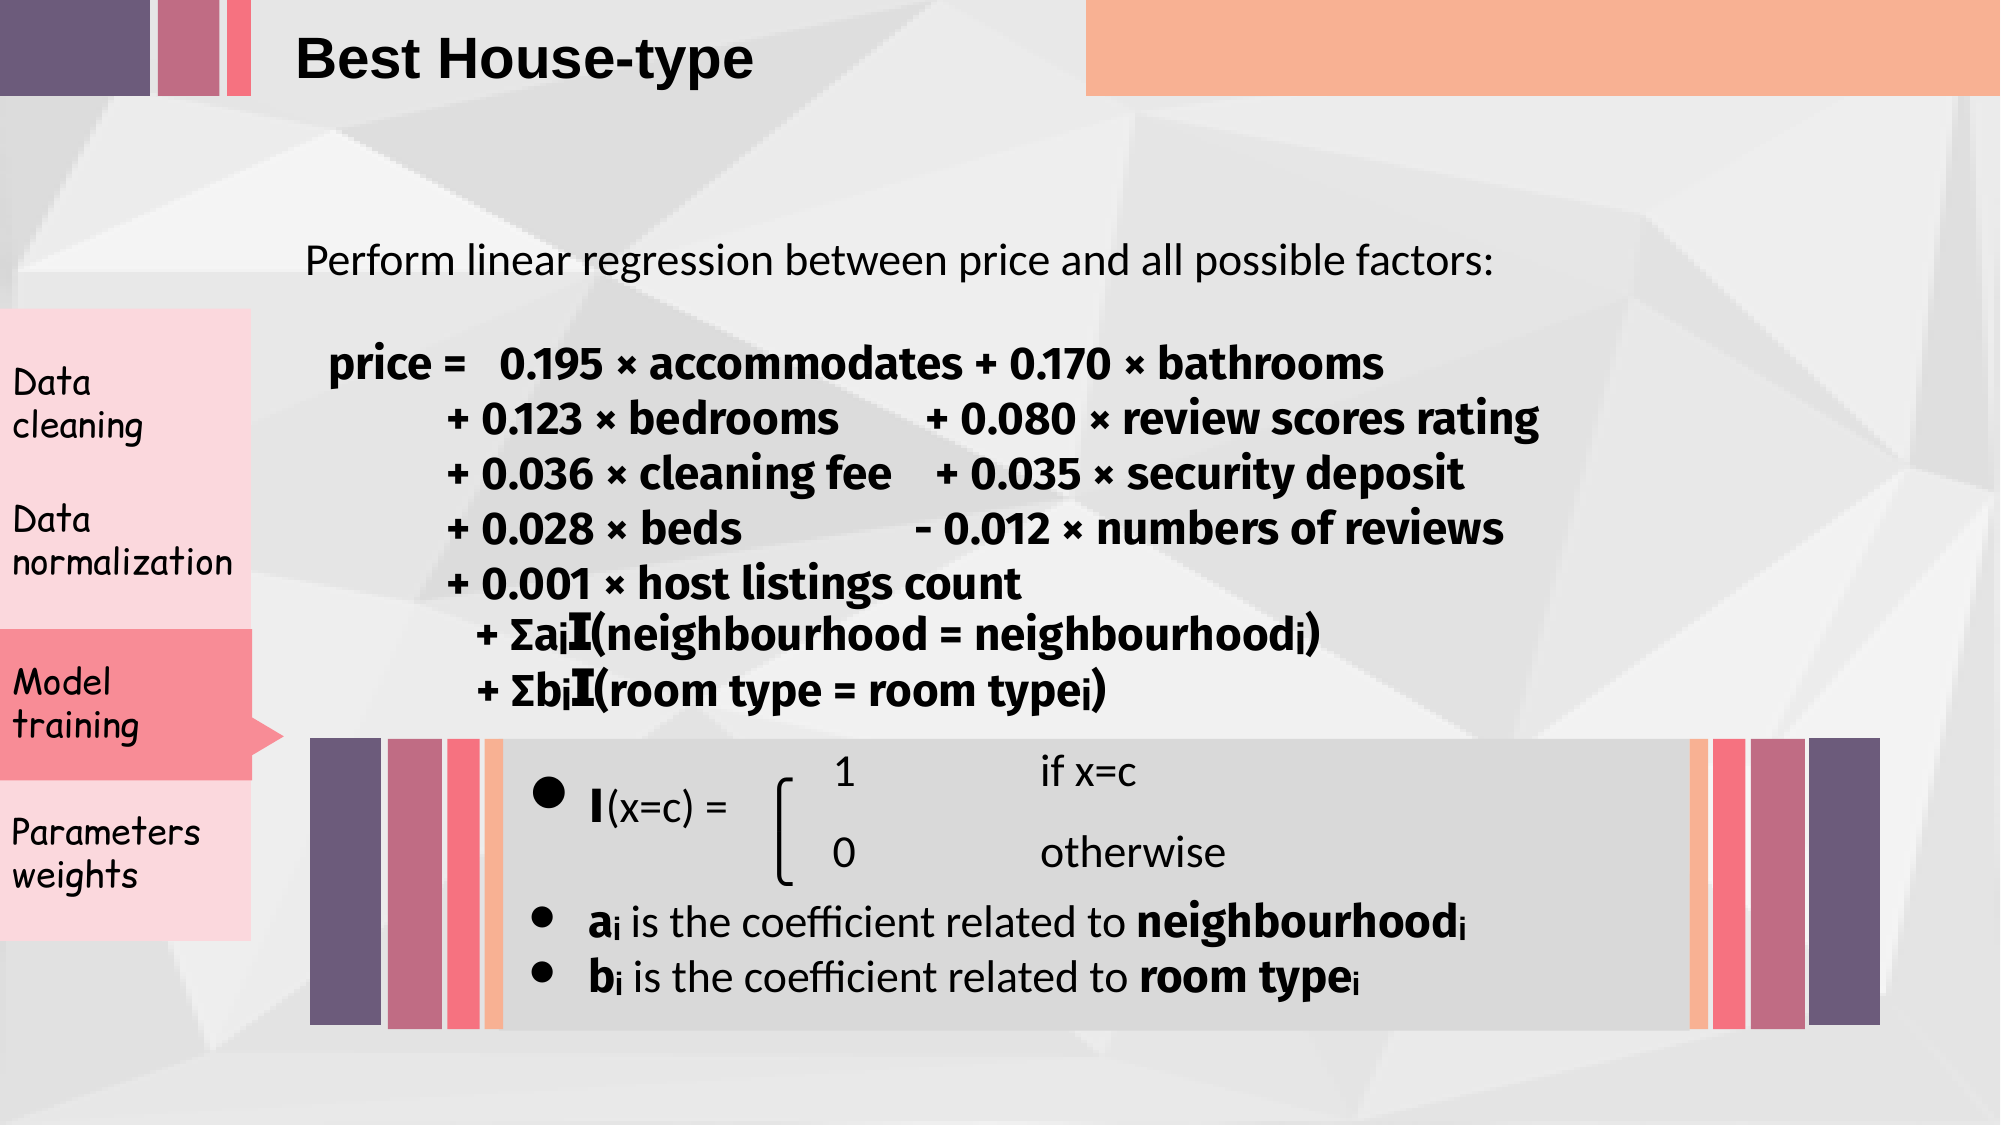

Best House-type

Perform linear regression between price and all possible factors:

price =   0.195 × accommodates + 0.170 × bathrooms
           + 0.123 × bedrooms        + 0.080 × review scores rating
           + 0.036 × cleaning fee    + 0.035 × security deposit
           + 0.028 × beds                - 0.012 × numbers of reviews
           + 0.001 × host listings count

Data
cleaning

Data
normalization
+ ∑aᵢɪ(neighbourhood = neighbourhoodᵢ)

+ ∑bᵢɪ(room type = room typeᵢ)

Model
training
1                  if x=c
ɪ(x=c) =

aᵢ is the coefficient related to neighbourhoodᵢ
bᵢ is the coefficient related to room typeᵢ

⎧
⎩

Parameters
weights
0                  otherwise